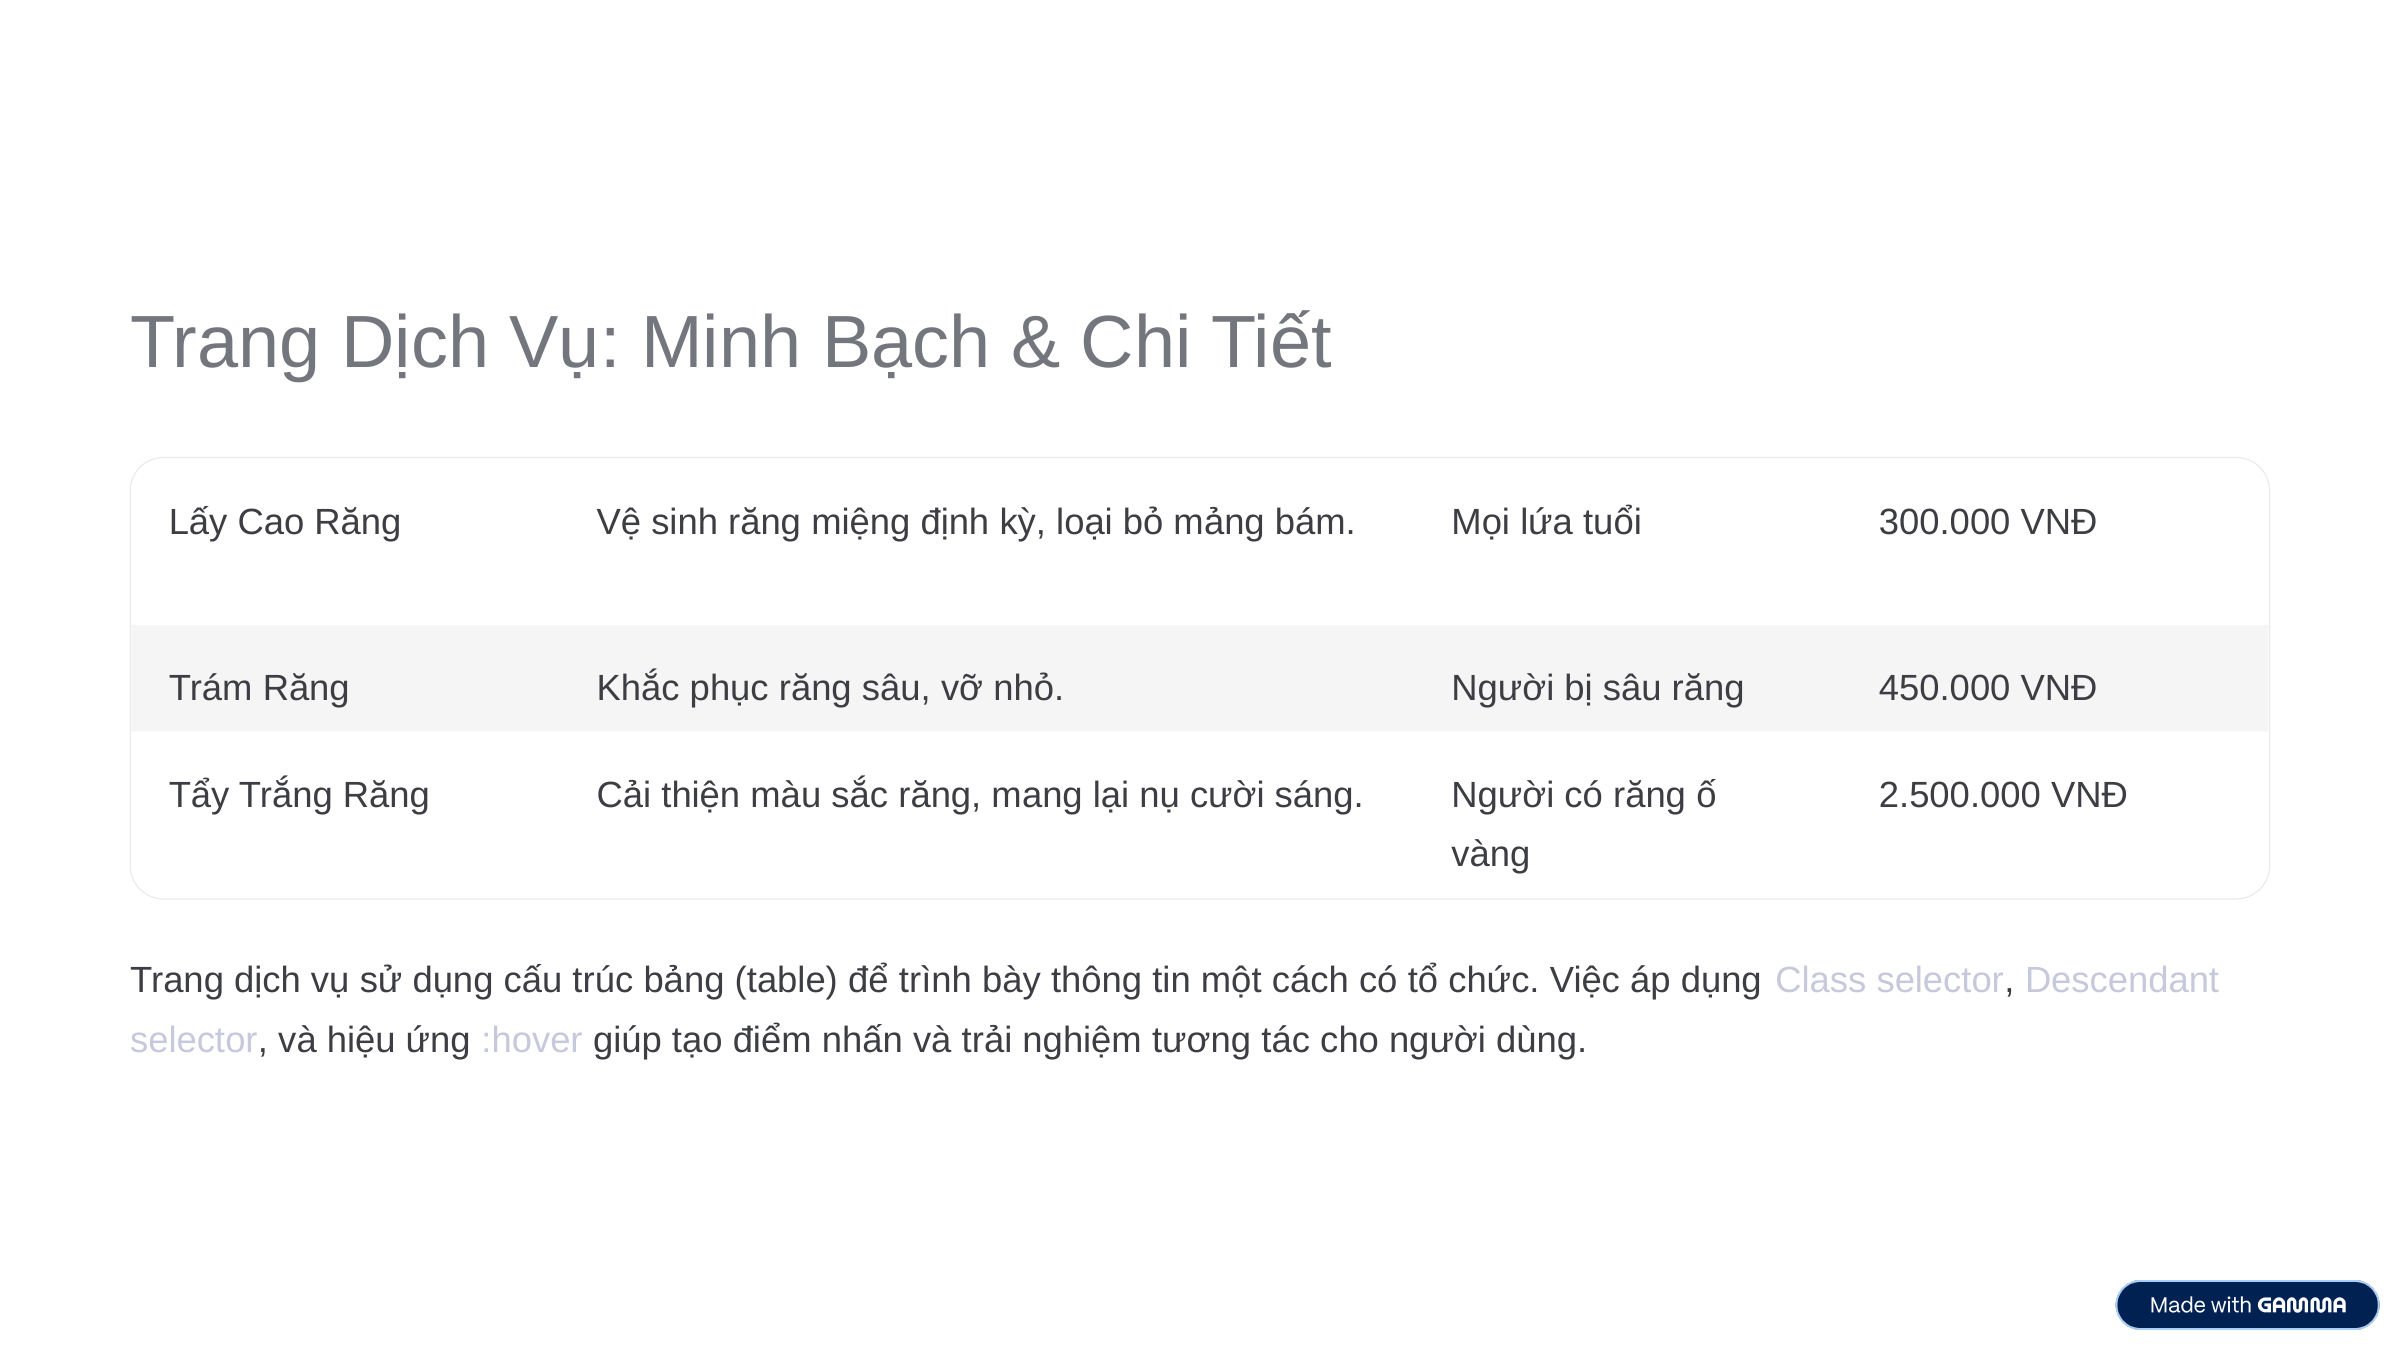

Trang Dịch Vụ: Minh Bạch & Chi Tiết

Lấy Cao Răng
Vệ sinh răng miệng định kỳ, loại bỏ mảng bám.
Mọi lứa tuổi
300.000 VNĐ

Trám Răng
Khắc phục răng sâu, vỡ nhỏ.
Người bị sâu răng
450.000 VNĐ

Tẩy Trắng Răng
Cải thiện màu sắc răng, mang lại nụ cười sáng.
Người có răng ố vàng
2.500.000 VNĐ
Trang dịch vụ sử dụng cấu trúc bảng (table) để trình bày thông tin một cách có tổ chức. Việc áp dụng Class selector, Descendant selector, và hiệu ứng :hover giúp tạo điểm nhấn và trải nghiệm tương tác cho người dùng.